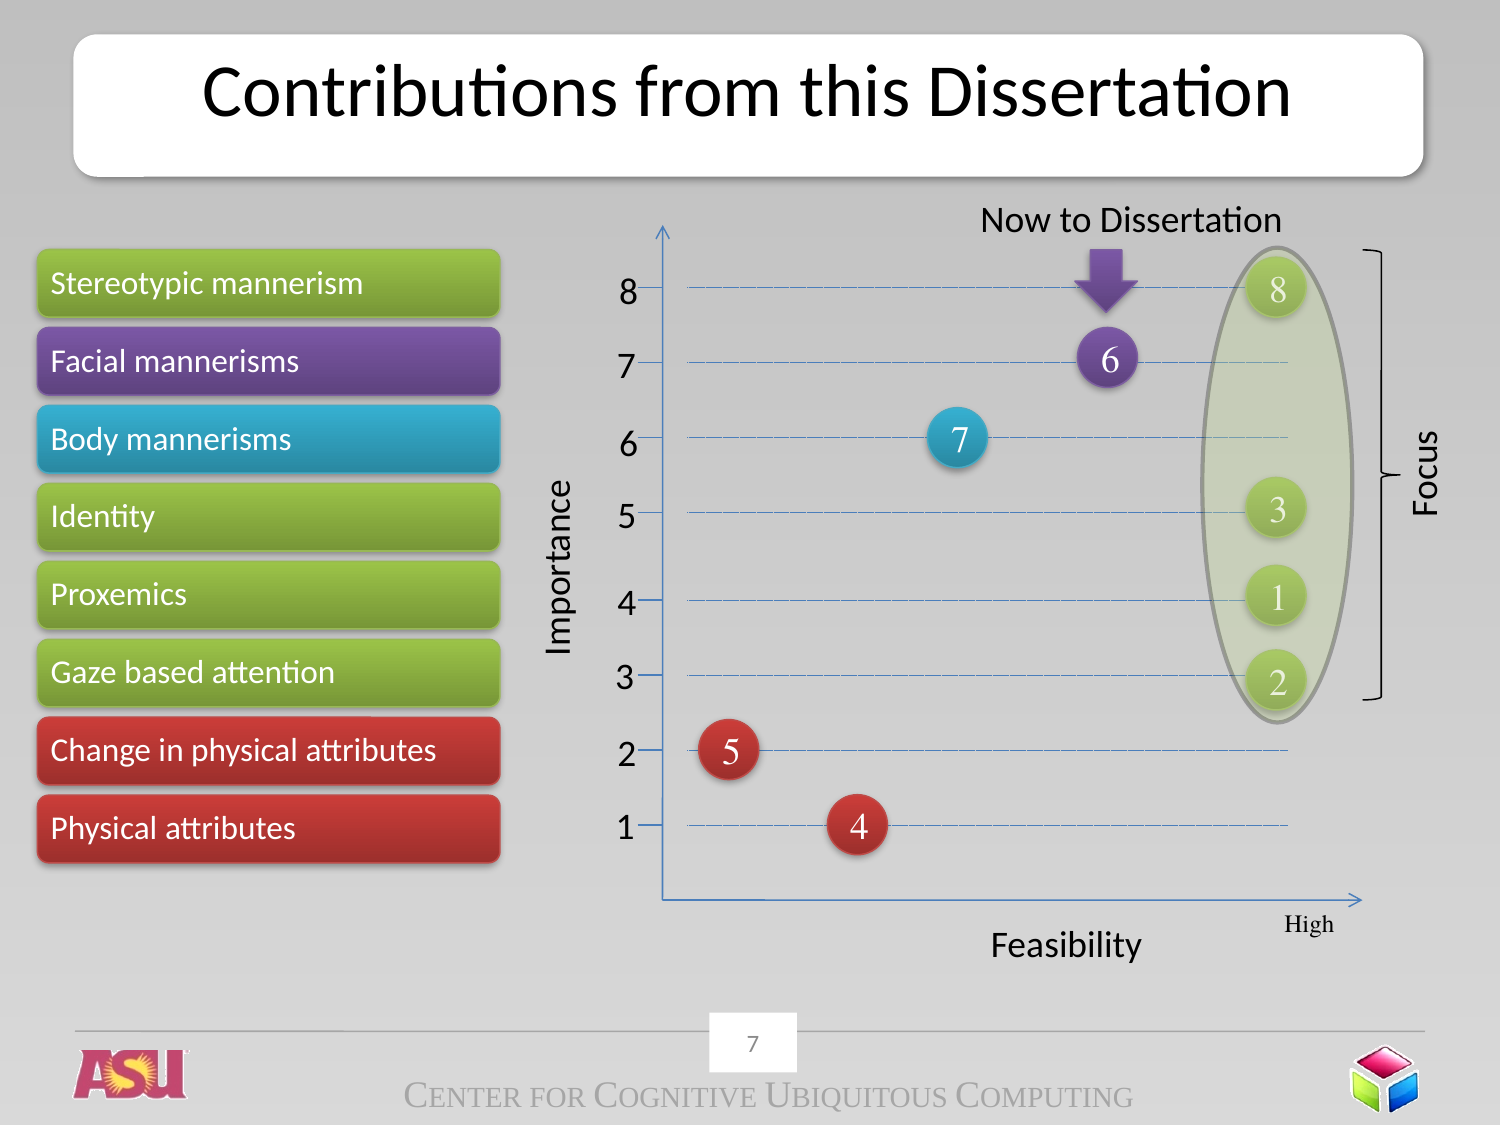

# Contributions from this Dissertation
Now to Dissertation
Stereotypic mannerism
Facial mannerisms
Body mannerisms
Identity
Proxemics
Gaze based attention
Change in physical attributes
Physical attributes

8
8
6
7
7
6
Focus
3
5
Importance
1
4
3
2
5
2
1
4
High
Feasibility
7